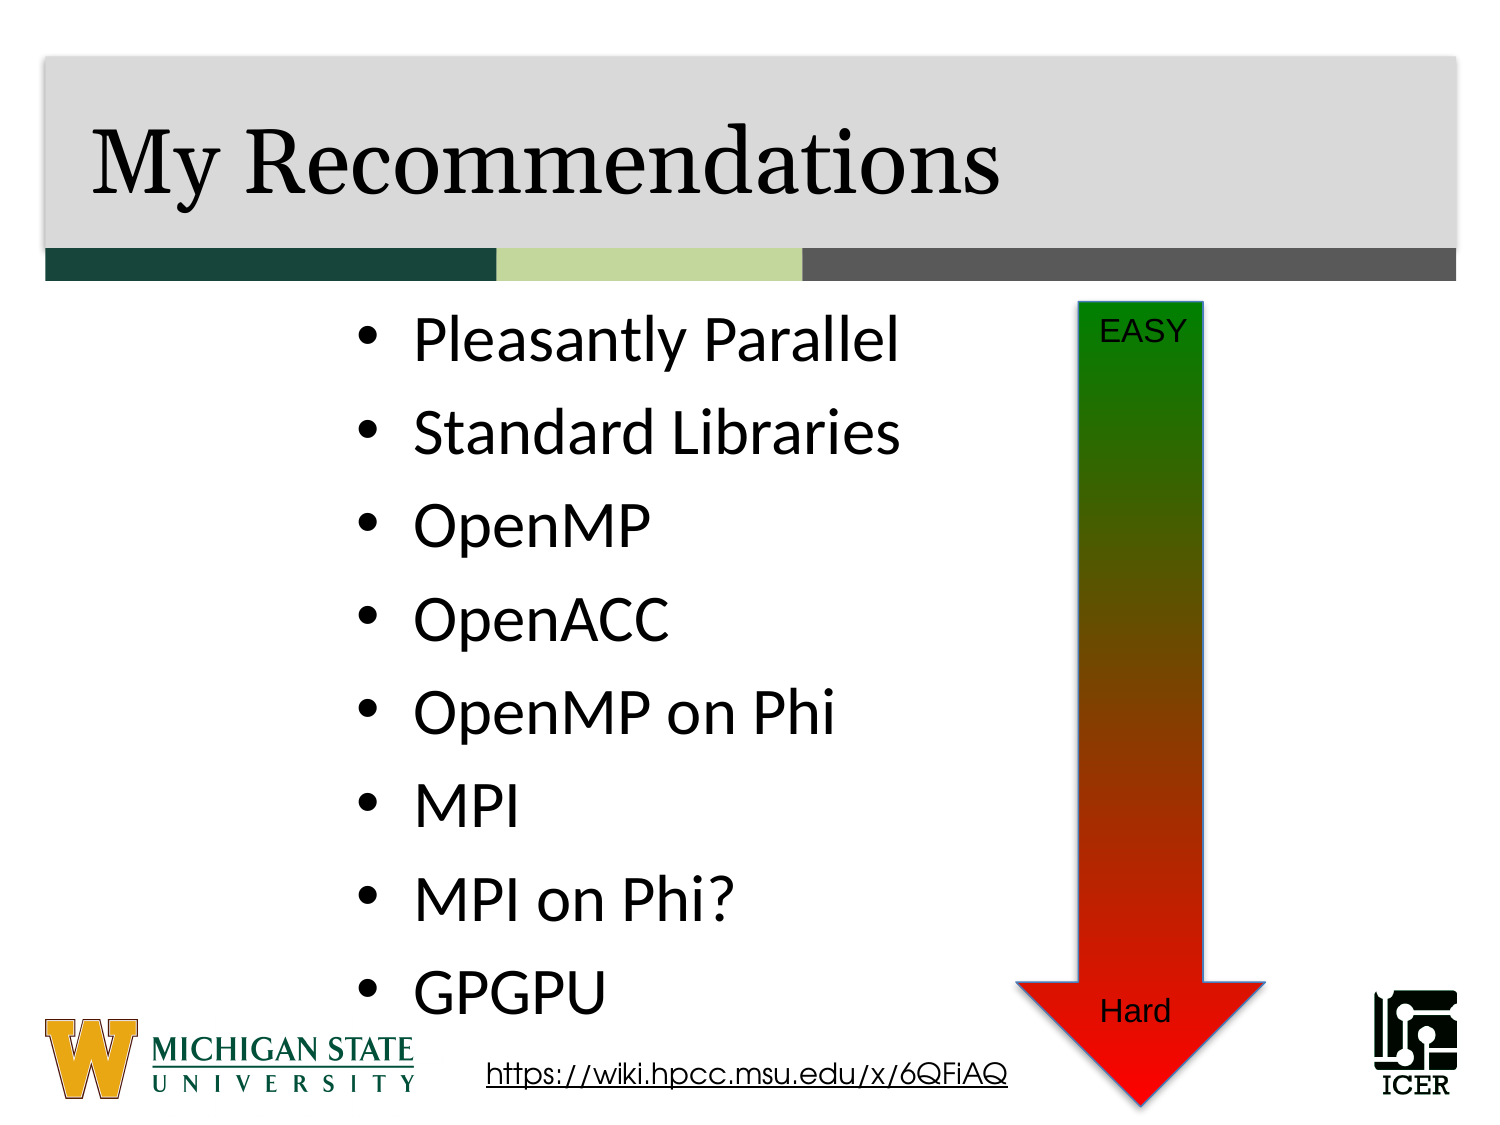

# My Recommendations
Pleasantly Parallel
Standard Libraries
OpenMP
OpenACC
OpenMP on Phi
MPI
MPI on Phi?
GPGPU

EASY
Hard